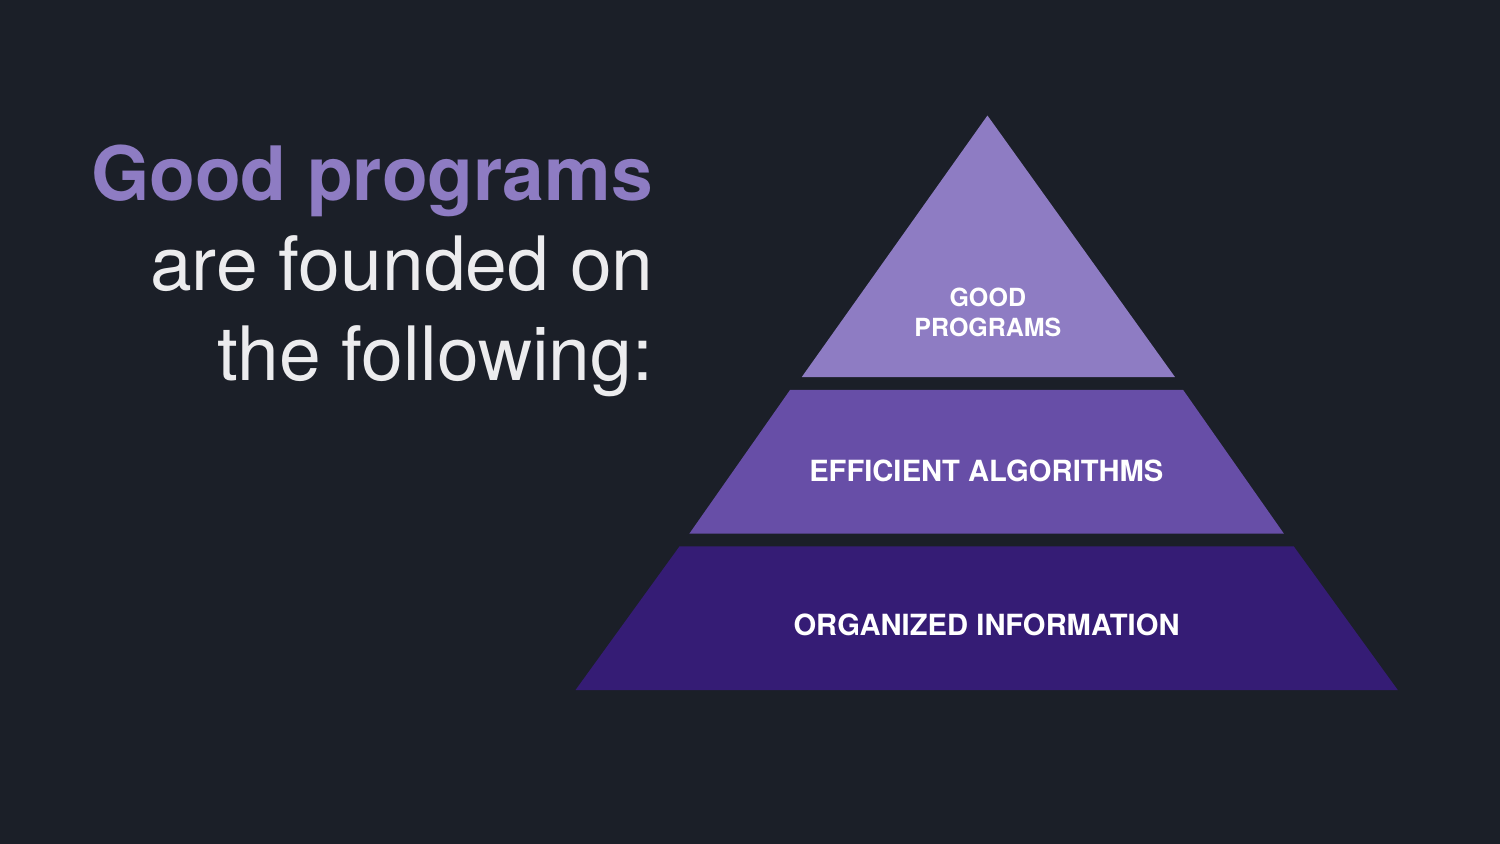

Good programs are founded on the following:

GOOD PROGRAMS
EFFICIENT ALGORITHMS
ORGANIZED INFORMATION